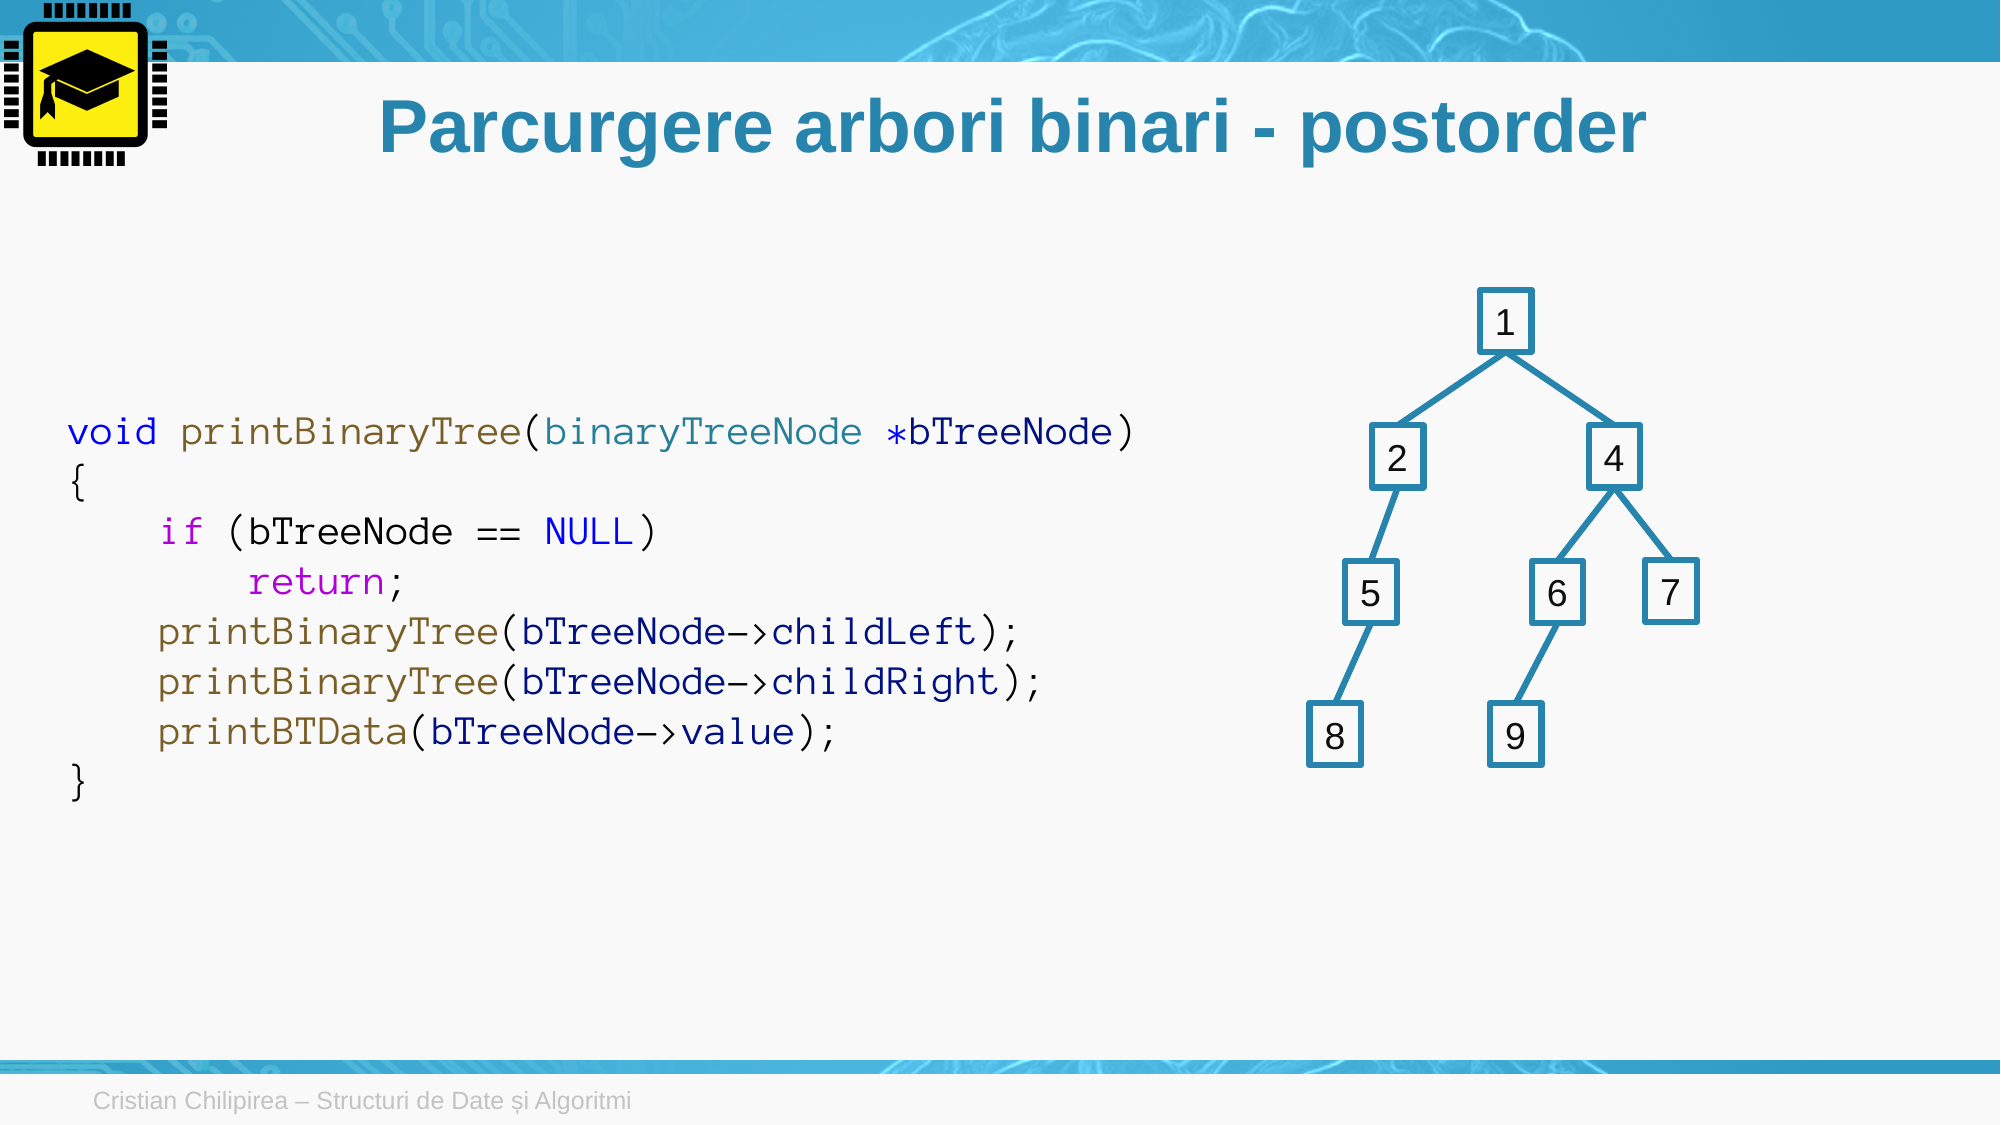

# Parcurgere arbori binari - postorder
1
void printBinaryTree(binaryTreeNode *bTreeNode)
{
    if (bTreeNode == NULL)
        return;
    printBinaryTree(bTreeNode->childLeft);
    printBinaryTree(bTreeNode->childRight);
    printBTData(bTreeNode->value);
}
2
4
7
5
6
8
9
Cristian Chilipirea – Structuri de Date și Algoritmi